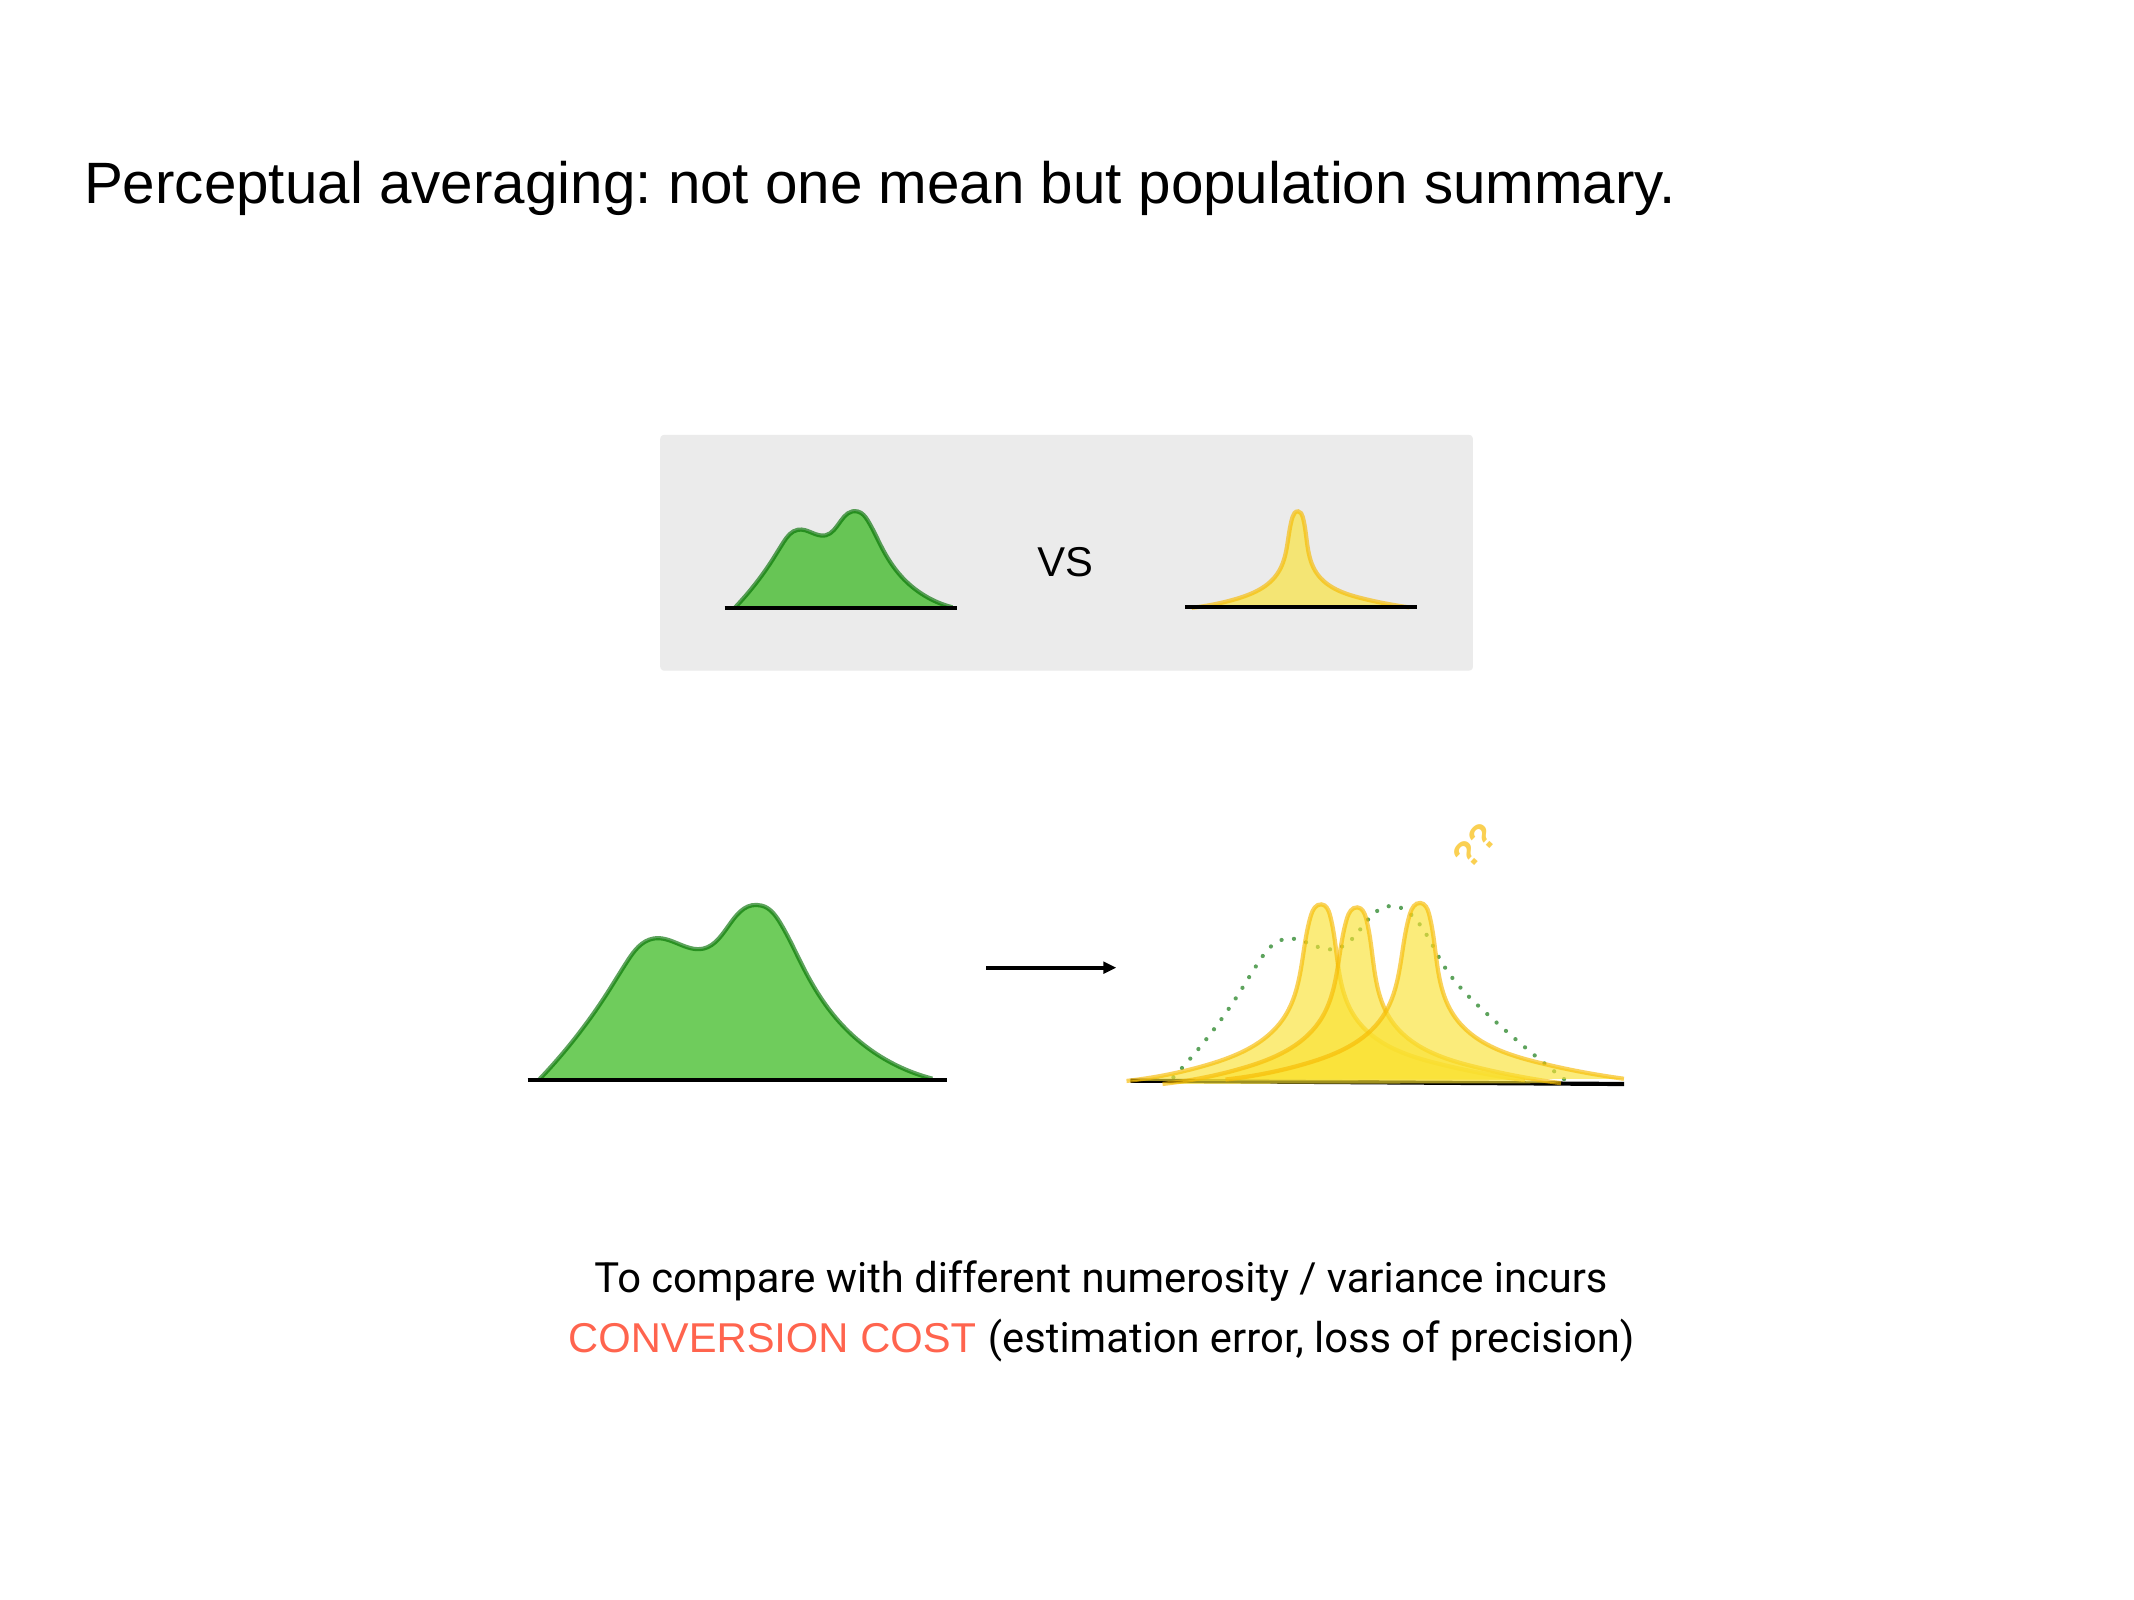

Perceptual averaging: not one mean but population summary.

VS
??

To compare with different numerosity / variance incurs
CONVERSION COST (estimation error, loss of precision)